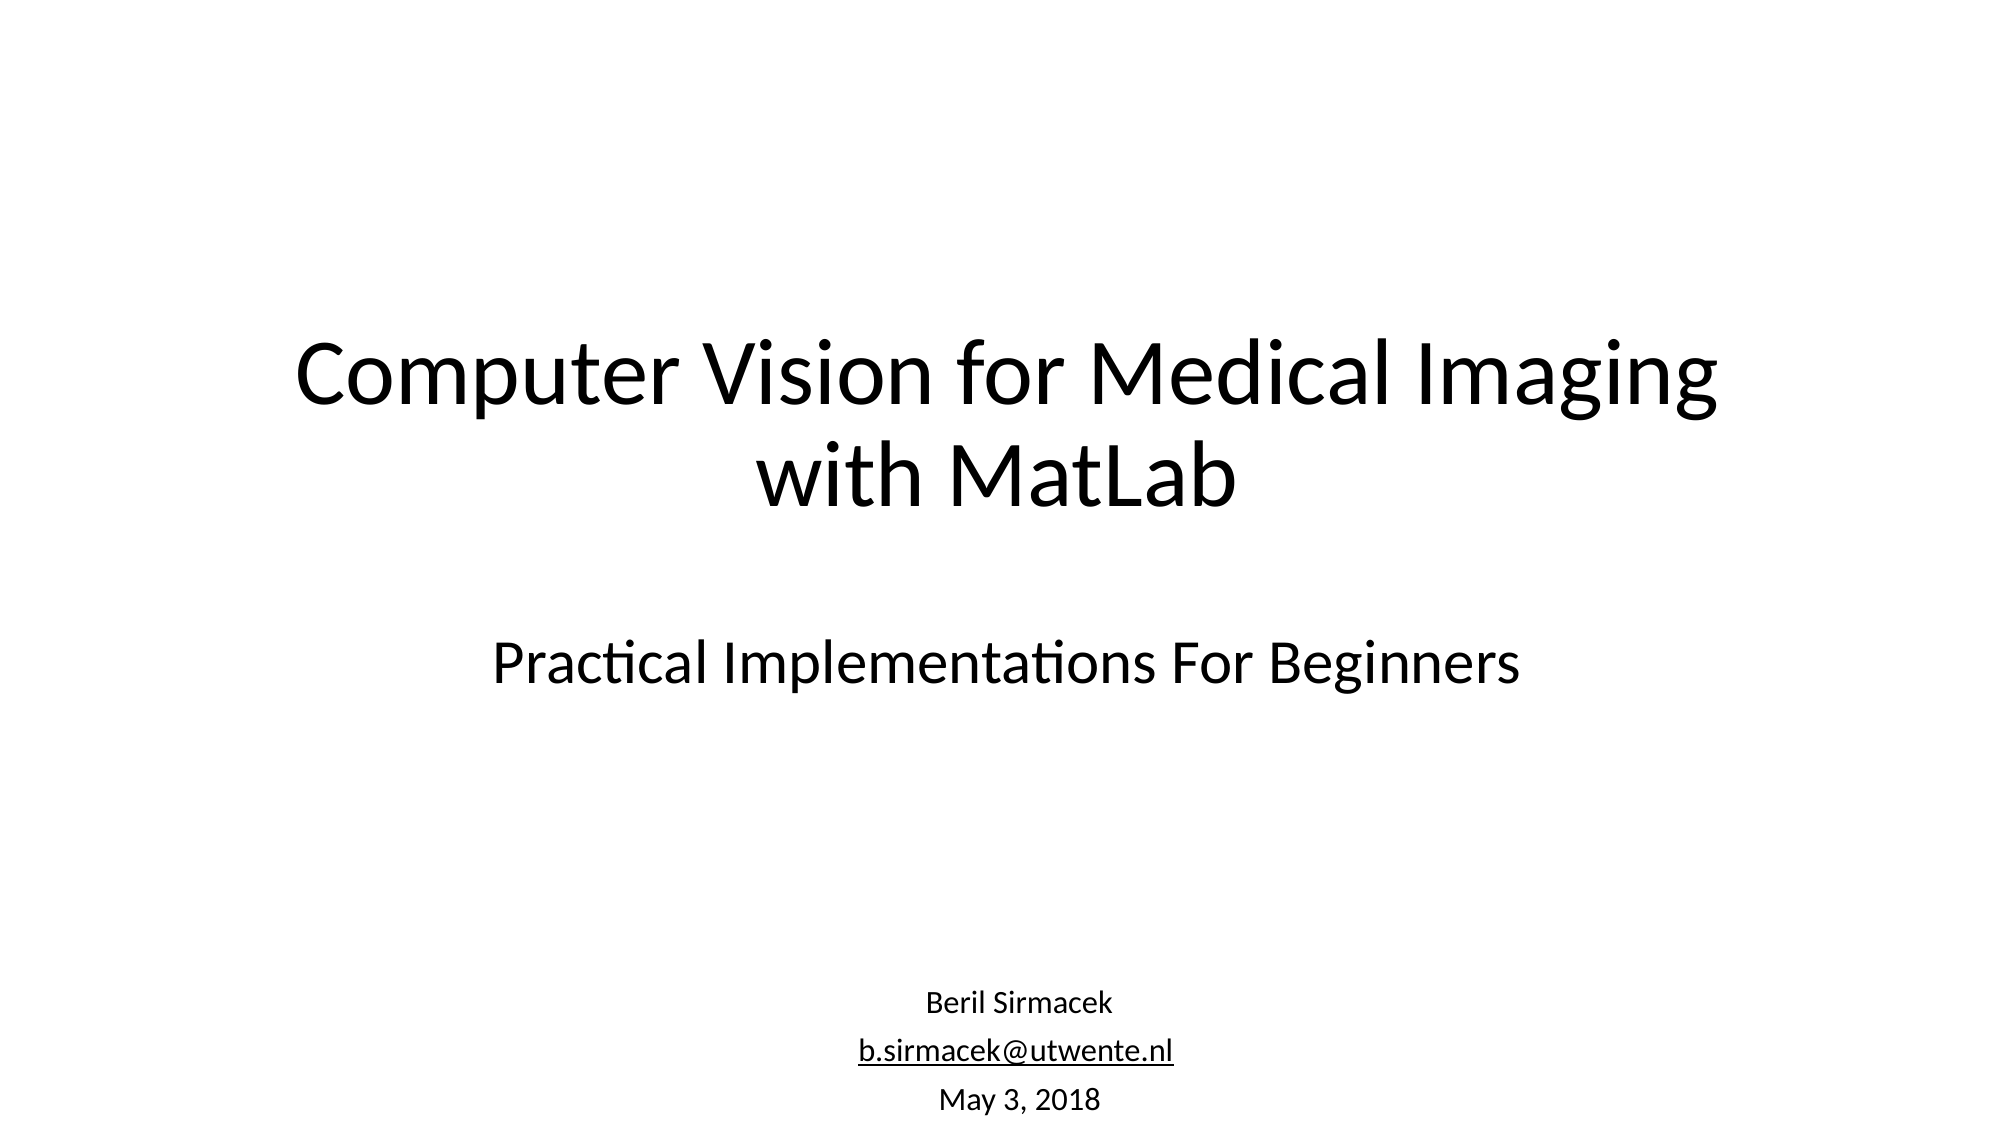

# Computer Vision for Medical Imaging with MatLab Practical Implementations For Beginners
Beril Sirmacek
b.sirmacek@utwente.nl
May 3, 2018